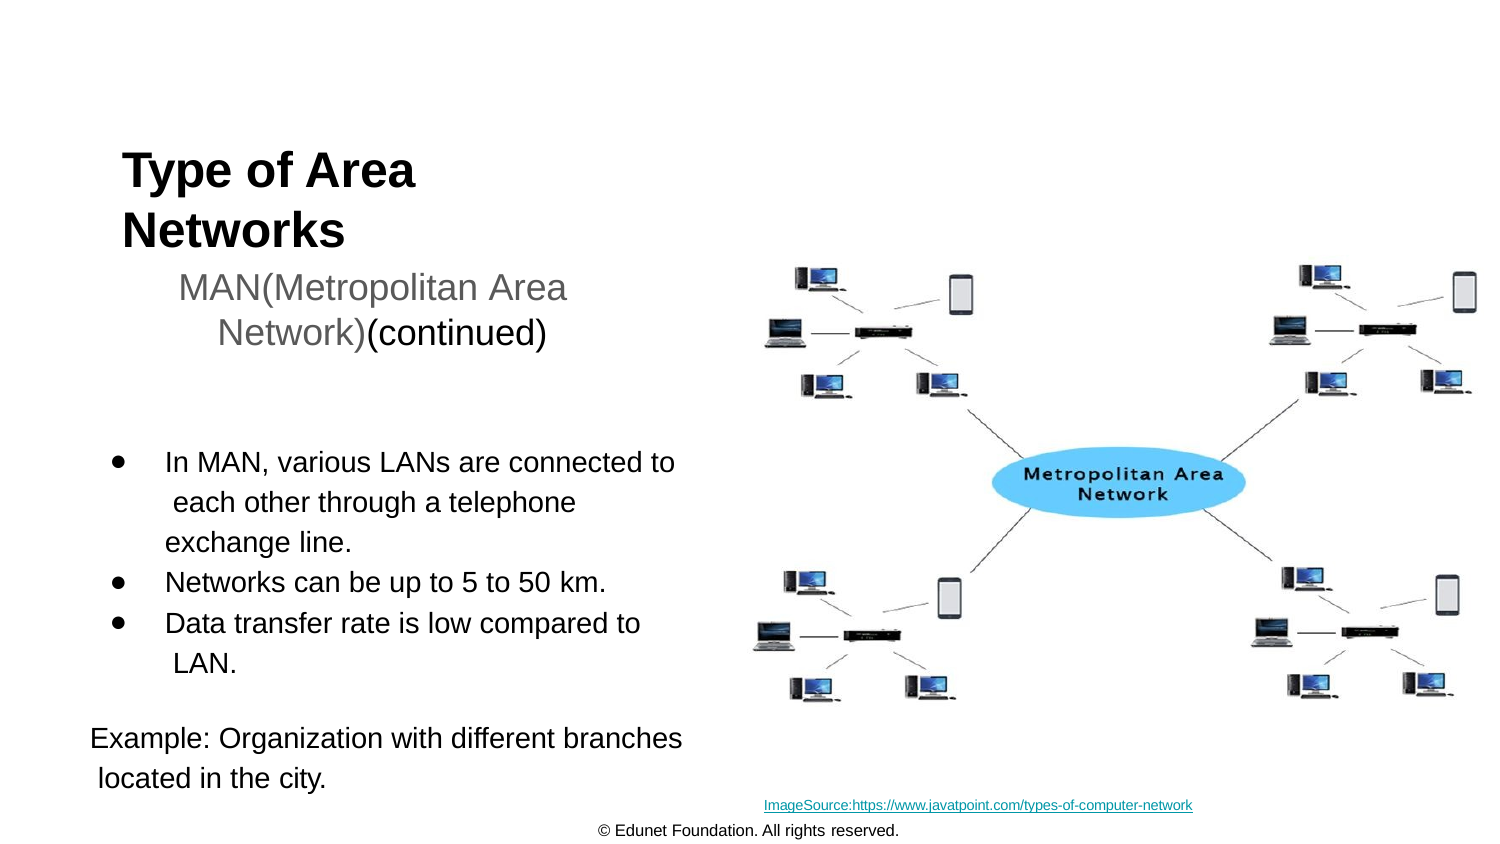

# Type of Area Networks

MAN(Metropolitan Area  Network)(continued)

In MAN, various LANs are connected to  each other through a telephone  exchange line.
Networks can be up to 5 to 50 km.
Data transfer rate is low compared to  LAN.

Example: Organization with different branches  located in the city.
ImageSource:https://www.javatpoint.com/types-of-computer-network
© Edunet Foundation. All rights reserved.